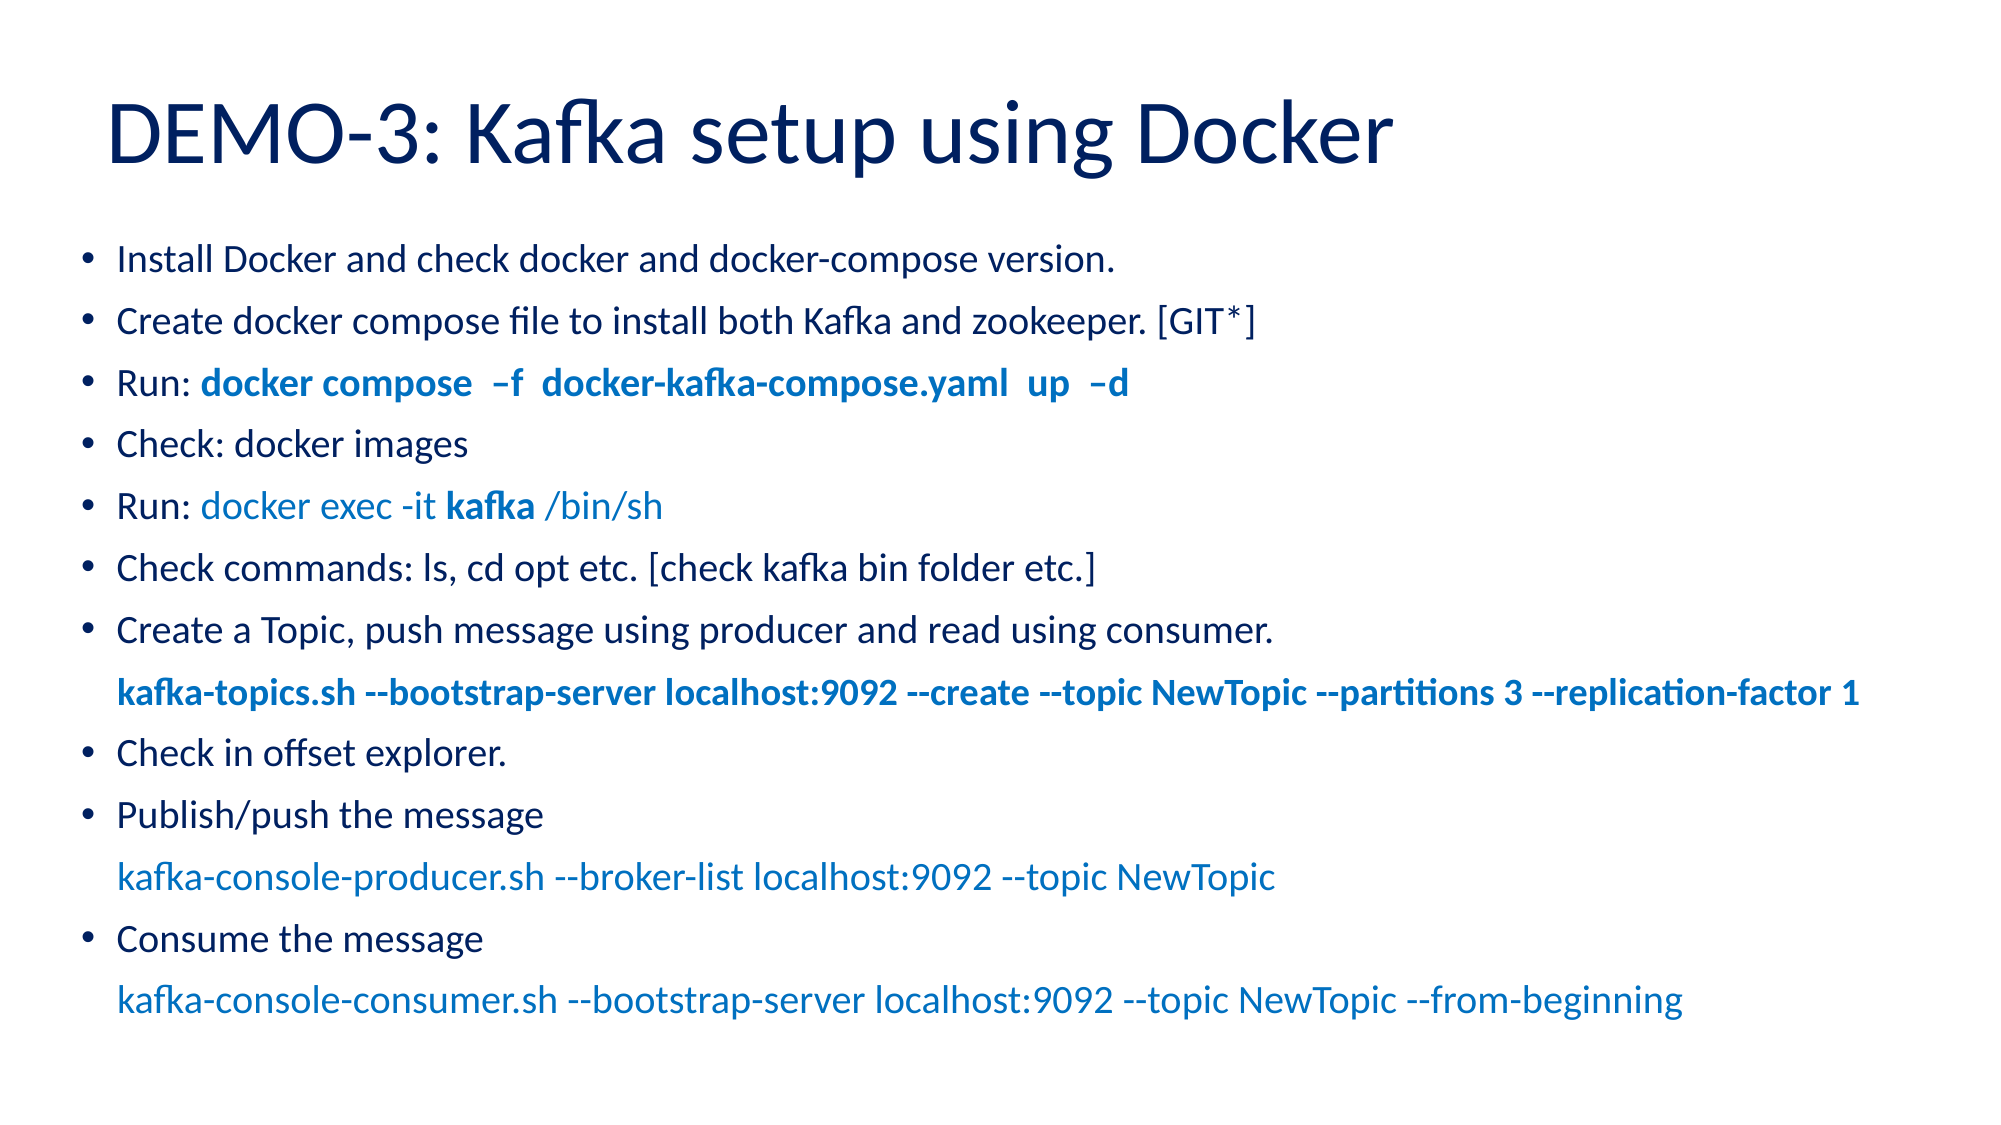

# DEMO-3: Kafka setup using Docker
Install Docker and check docker and docker-compose version.
Create docker compose file to install both Kafka and zookeeper. [GIT*]
Run: docker compose  –f  docker-kafka-compose.yaml  up  –d
Check: docker images
Run: docker exec -it kafka /bin/sh
Check commands: ls, cd opt etc. [check kafka bin folder etc.]
Create a Topic, push message using producer and read using consumer.
    kafka-topics.sh --bootstrap-server localhost:9092 --create --topic NewTopic --partitions 3 --replication-factor 1
Check in offset explorer.
Publish/push the message
    kafka-console-producer.sh --broker-list localhost:9092 --topic NewTopic
Consume the message
    kafka-console-consumer.sh --bootstrap-server localhost:9092 --topic NewTopic --from-beginning